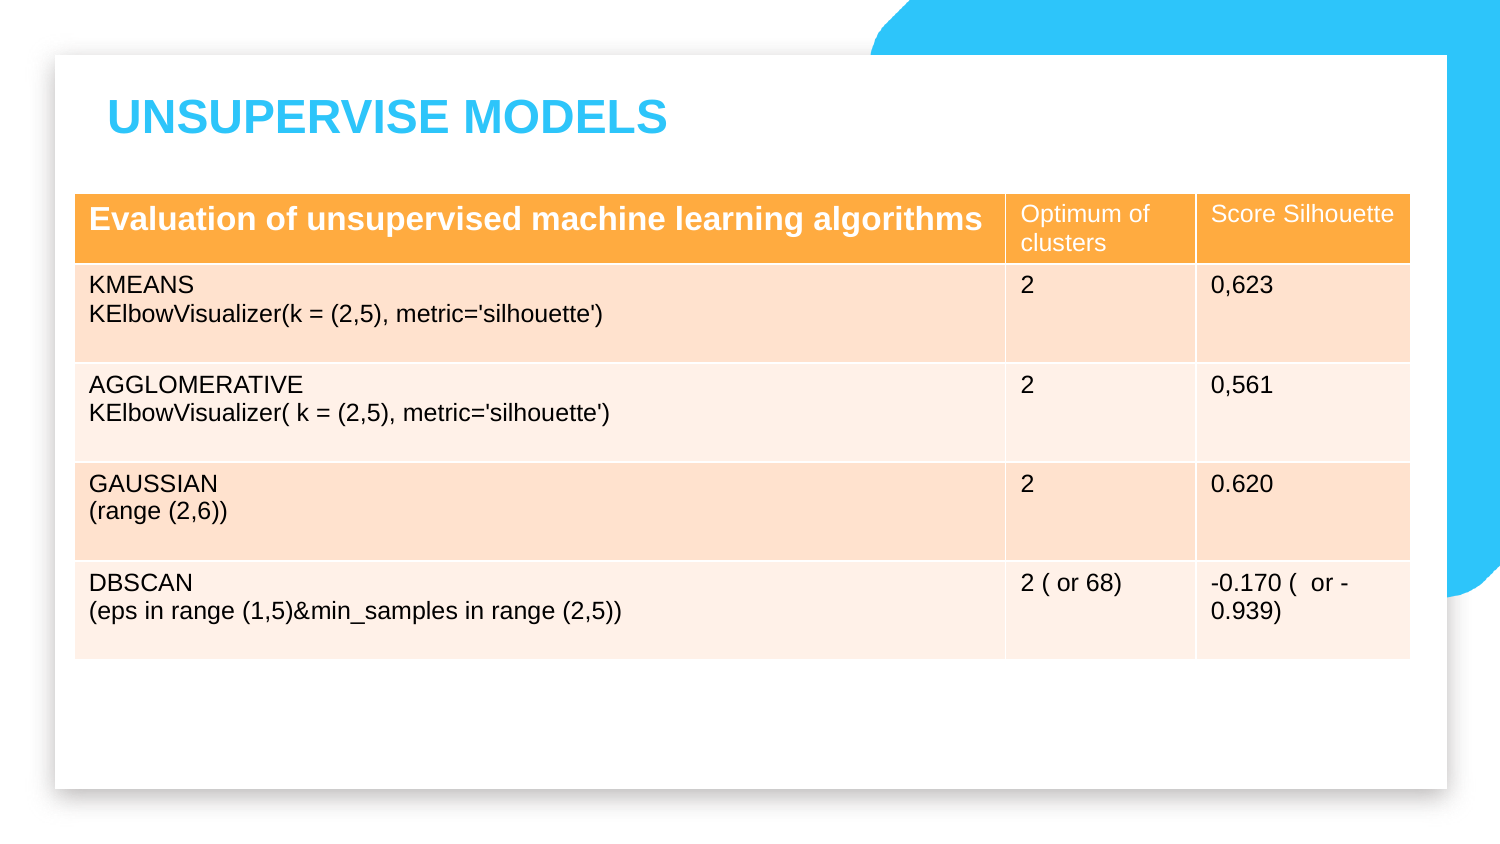

UNSUPERVISE MODELS

| Evaluation of unsupervised machine learning algorithms | Optimum of clusters | Score Silhouette |
| --- | --- | --- |
| KMEANS KElbowVisualizer(k = (2,5), metric='silhouette') | 2 | 0,623 |
| AGGLOMERATIVE KElbowVisualizer( k = (2,5), metric='silhouette') | 2 | 0,561 |
| GAUSSIAN (range (2,6)) | 2 | 0.620 |
| DBSCAN (eps in range (1,5)&min\_samples in range (2,5)) | 2 ( or 68) | -0.170 ( or -0.939) |